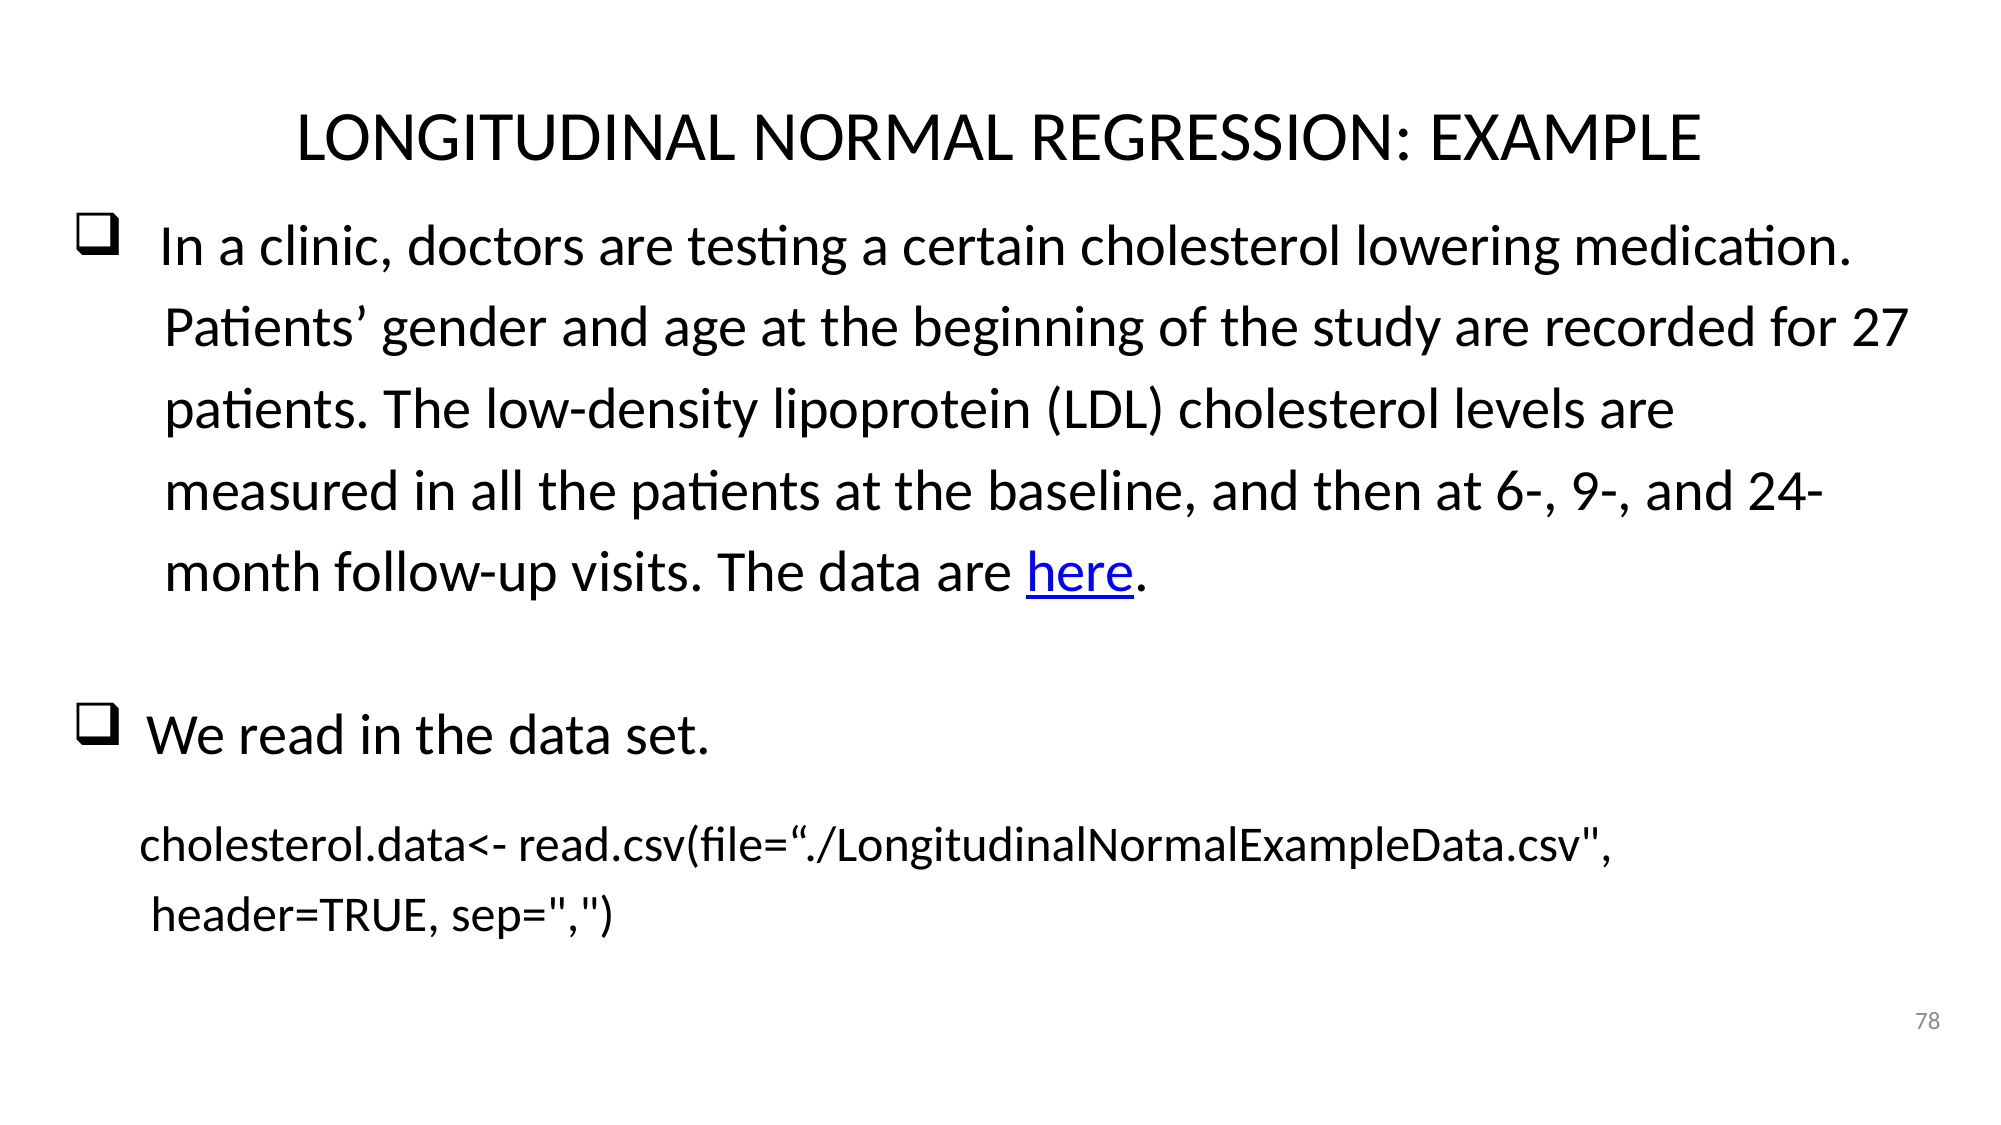

LONGITUDINAL NORMAL REGRESSION: EXAMPLE
 In a clinic, doctors are testing a certain cholesterol lowering medication.
       Patients’ gender and age at the beginning of the study are recorded for 27
       patients. The low-density lipoprotein (LDL) cholesterol levels are
       measured in all the patients at the baseline, and then at 6-, 9-, and 24-
       month follow-up visits. The data are here.

We read in the data set.

      cholesterol.data<- read.csv(file=“./LongitudinalNormalExampleData.csv",
       header=TRUE, sep=",")

78